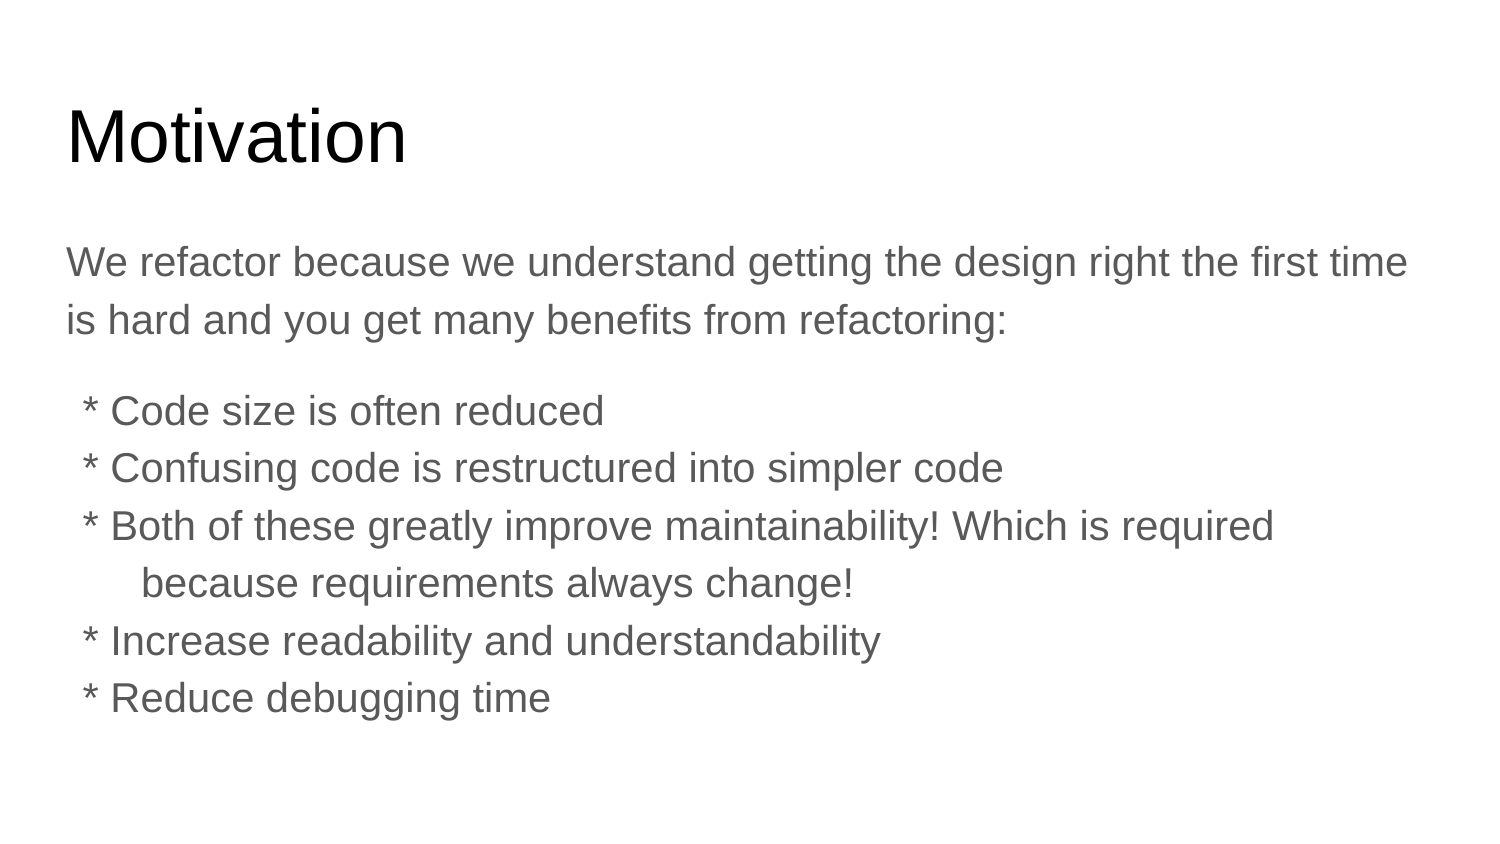

# Motivation
We refactor because we understand getting the design right the first time is hard and you get many benefits from refactoring:
* Code size is often reduced
* Confusing code is restructured into simpler code
* Both of these greatly improve maintainability! Which is required because requirements always change!
* Increase readability and understandability
* Reduce debugging time